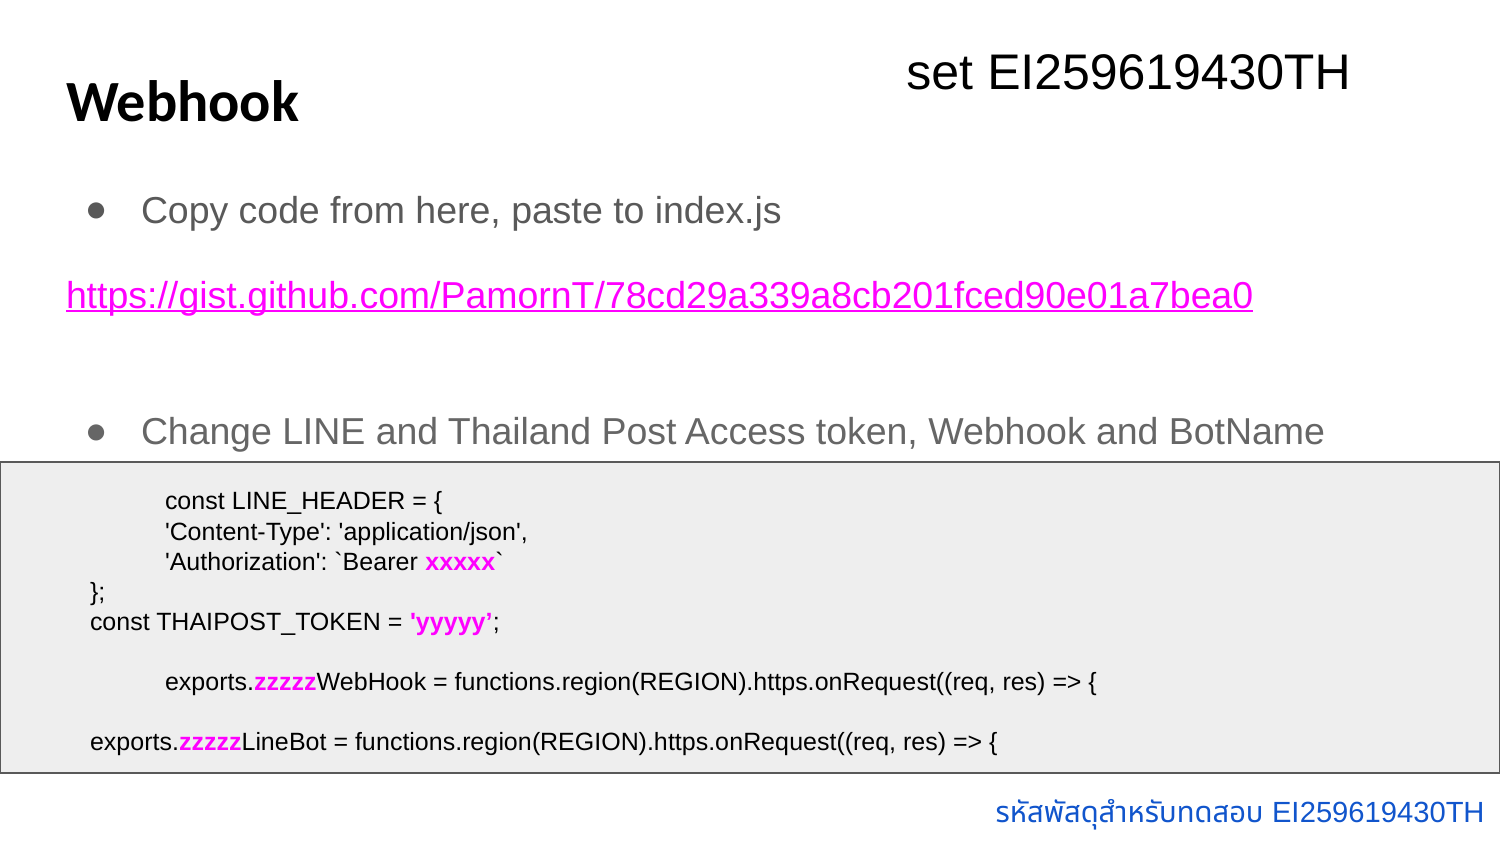

set EI259619430TH
# Webhook
Copy code from here, paste to index.js
https://gist.github.com/PamornT/78cd29a339a8cb201fced90e01a7bea0
Change LINE and Thailand Post Access token, Webhook and BotName
	const LINE_HEADER = {
'Content-Type': 'application/json',
'Authorization': `Bearer xxxxx`
};
const THAIPOST_TOKEN = 'yyyyy’;
	exports.zzzzzWebHook = functions.region(REGION).https.onRequest((req, res) => {
exports.zzzzzLineBot = functions.region(REGION).https.onRequest((req, res) => {

รหัสพัสดุสำหรับทดสอบ EI259619430TH